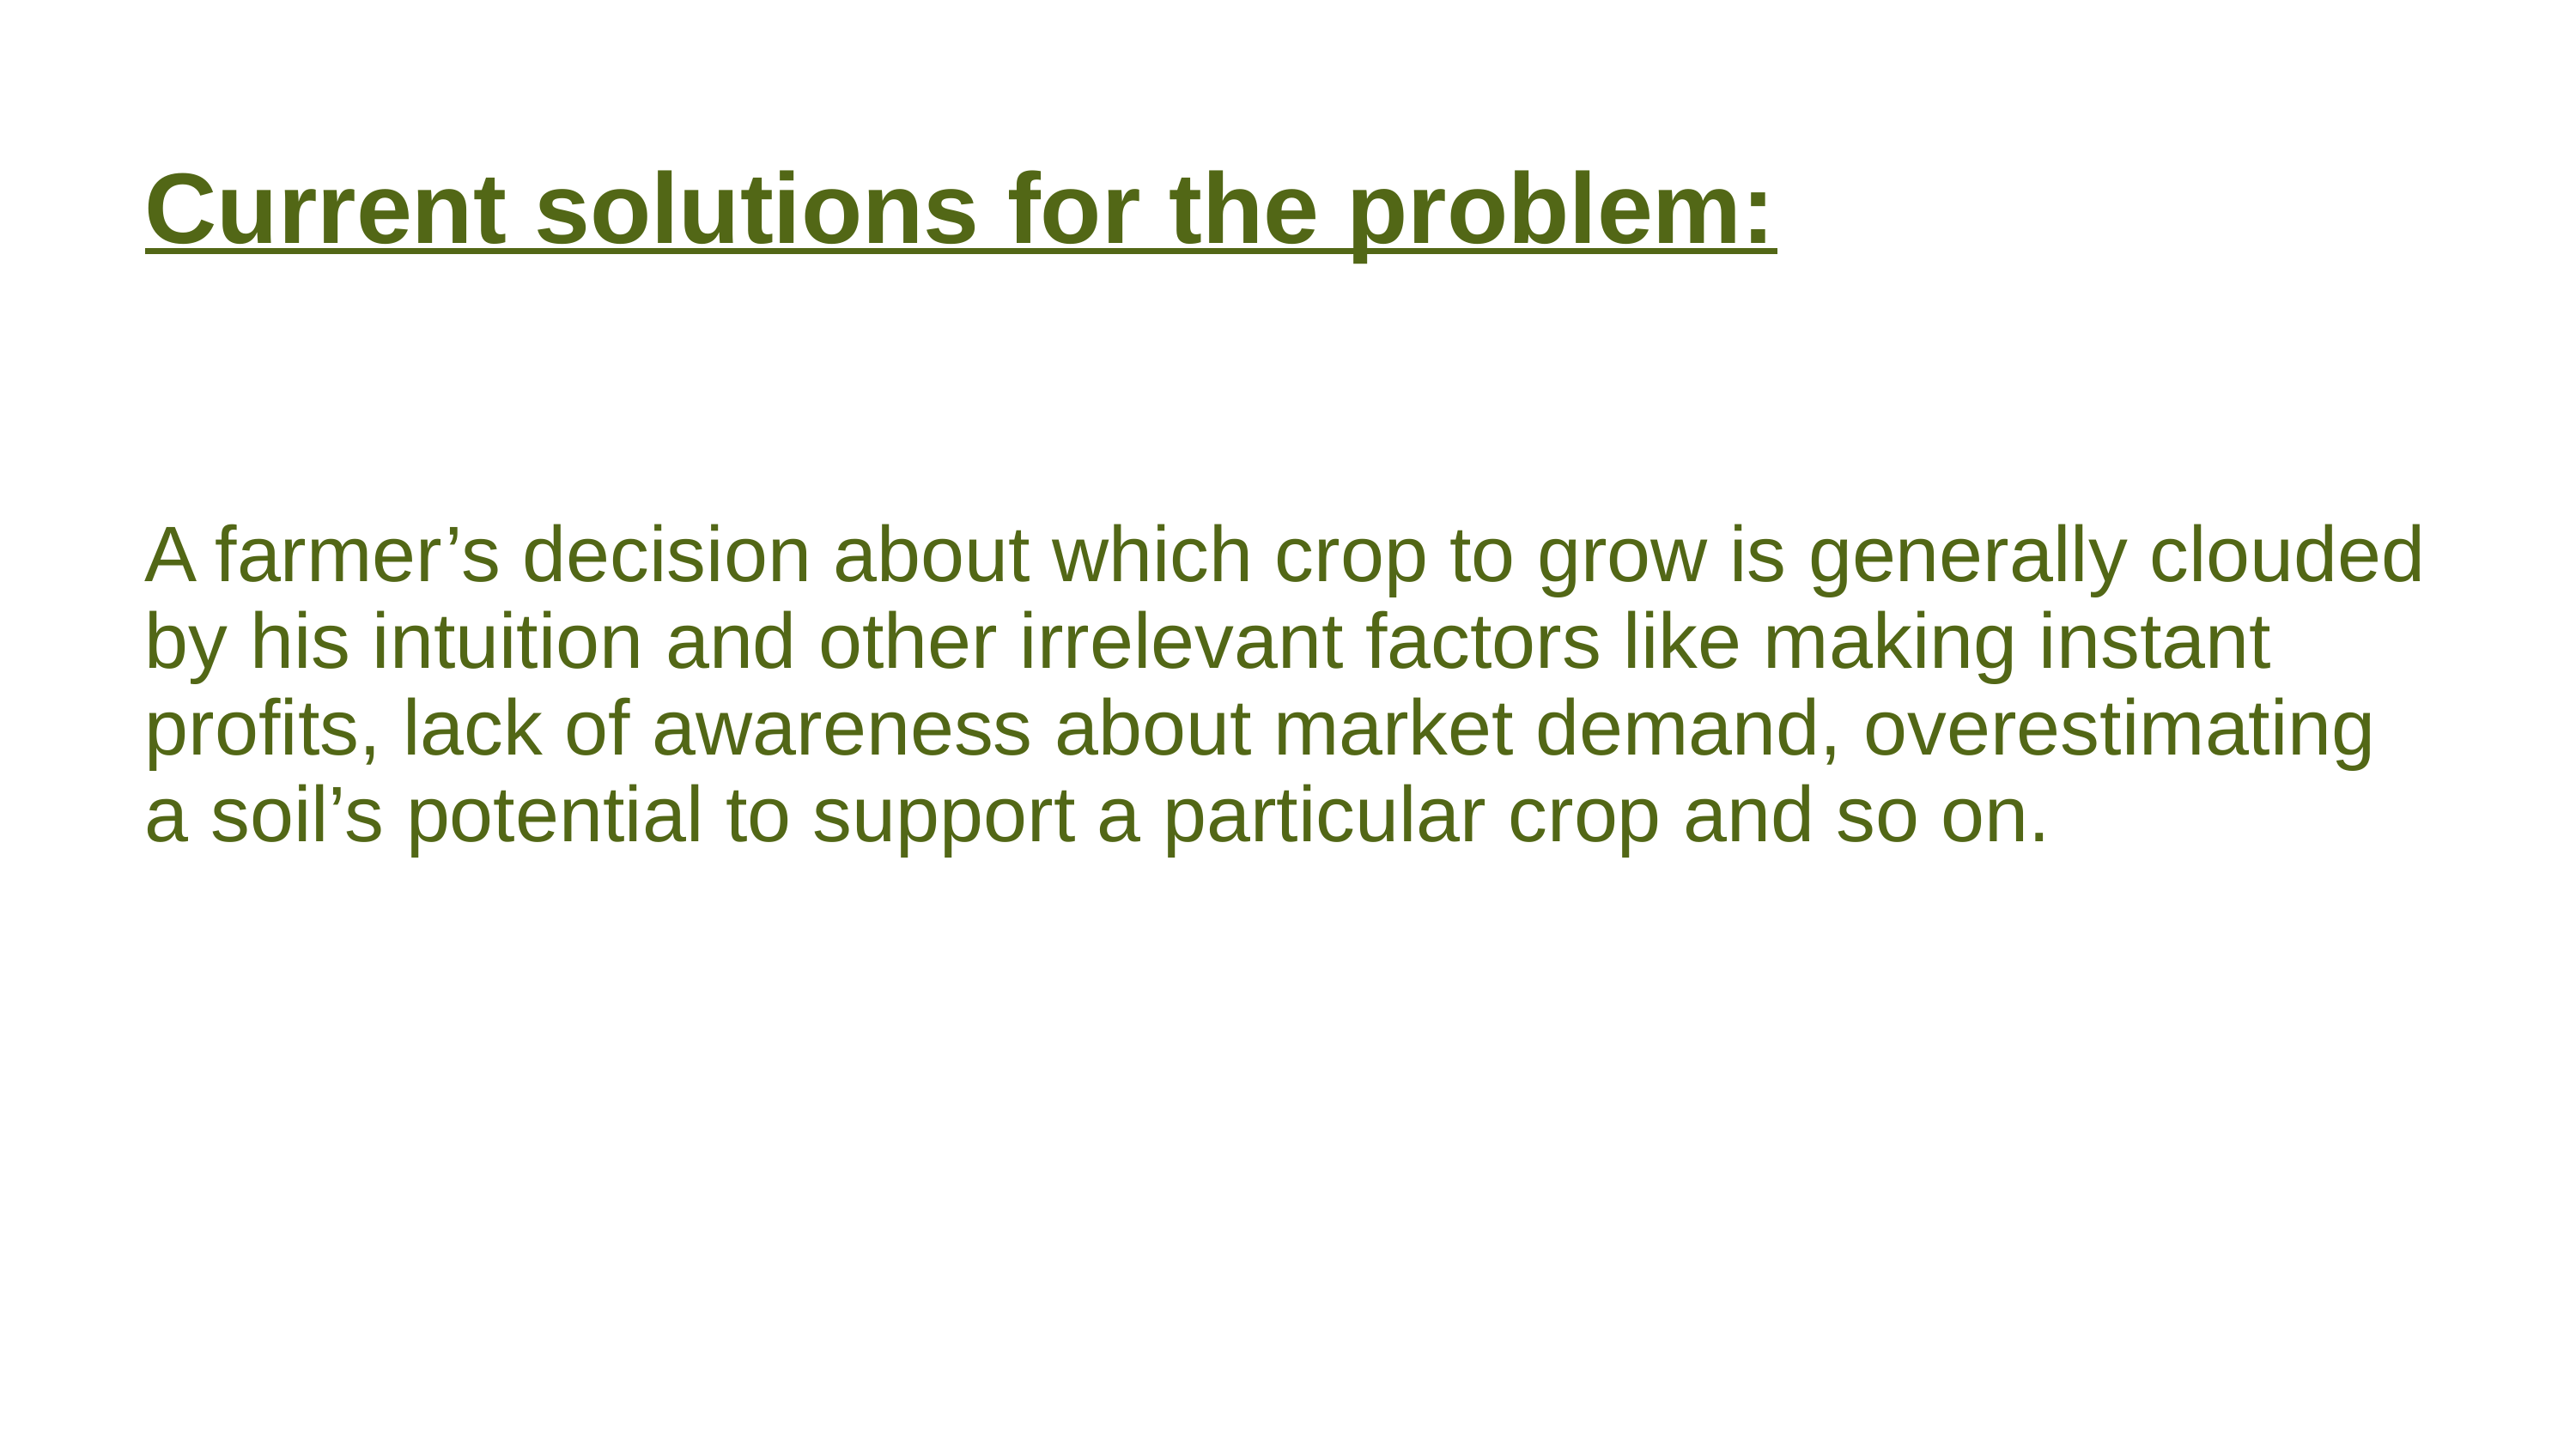

Current solutions for the problem:
A farmer’s decision about which crop to grow is generally clouded by his intuition and other irrelevant factors like making instant profits, lack of awareness about market demand, overestimating a soil’s potential to support a particular crop and so on.